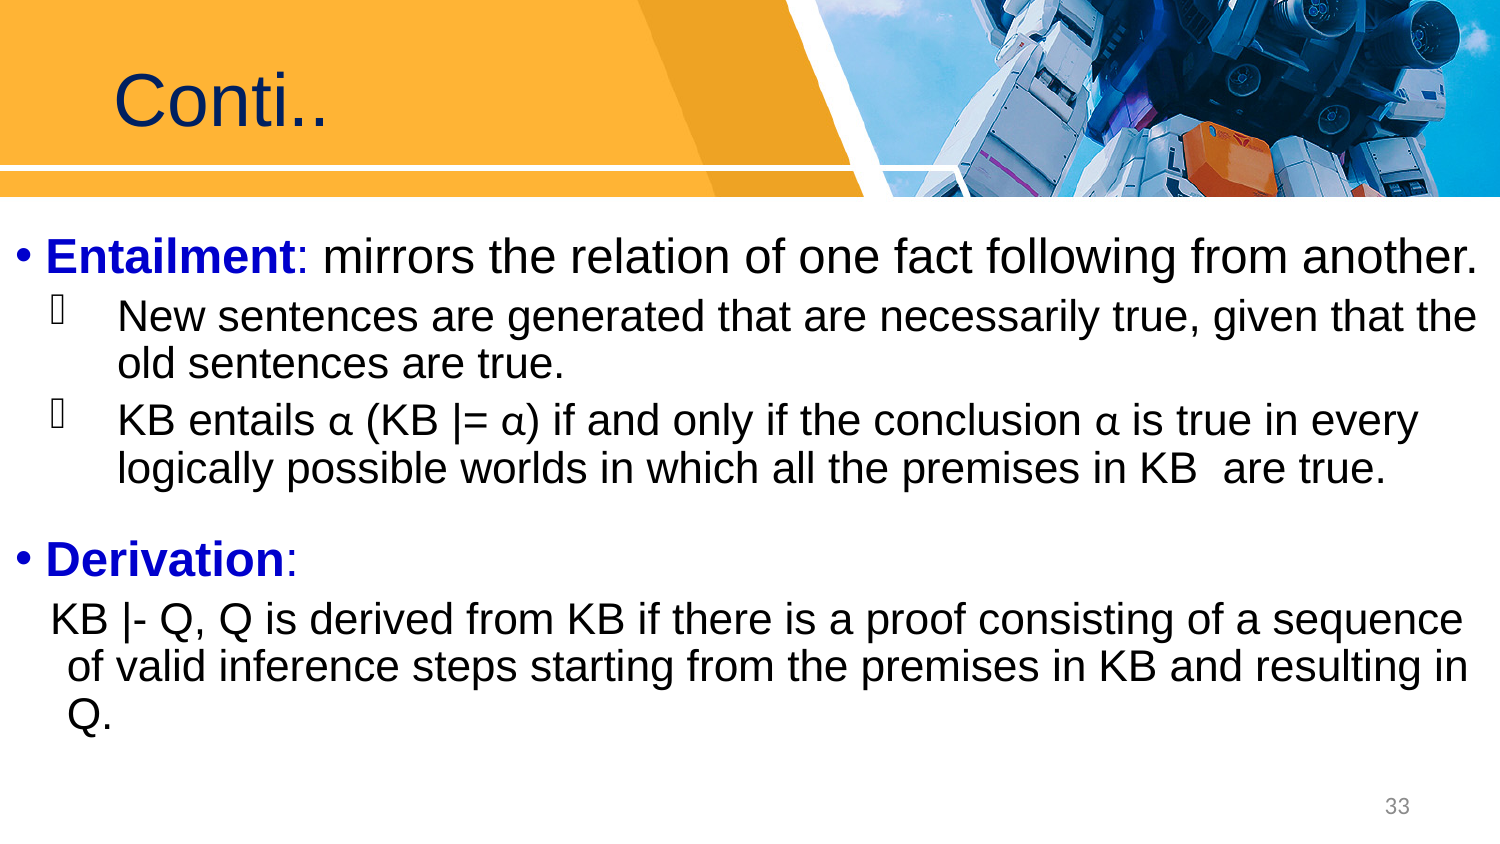

# Conti..

 Entailment: mirrors the relation of one fact following from another.
New sentences are generated that are necessarily true, given that the old sentences are true.
KB entails α (KB |= α) if and only if the conclusion α is true in every logically possible worlds in which all the premises in KB  are true.

 Derivation:
KB |- Q, Q is derived from KB if there is a proof consisting of a sequence of valid inference steps starting from the premises in KB and resulting in Q.
33